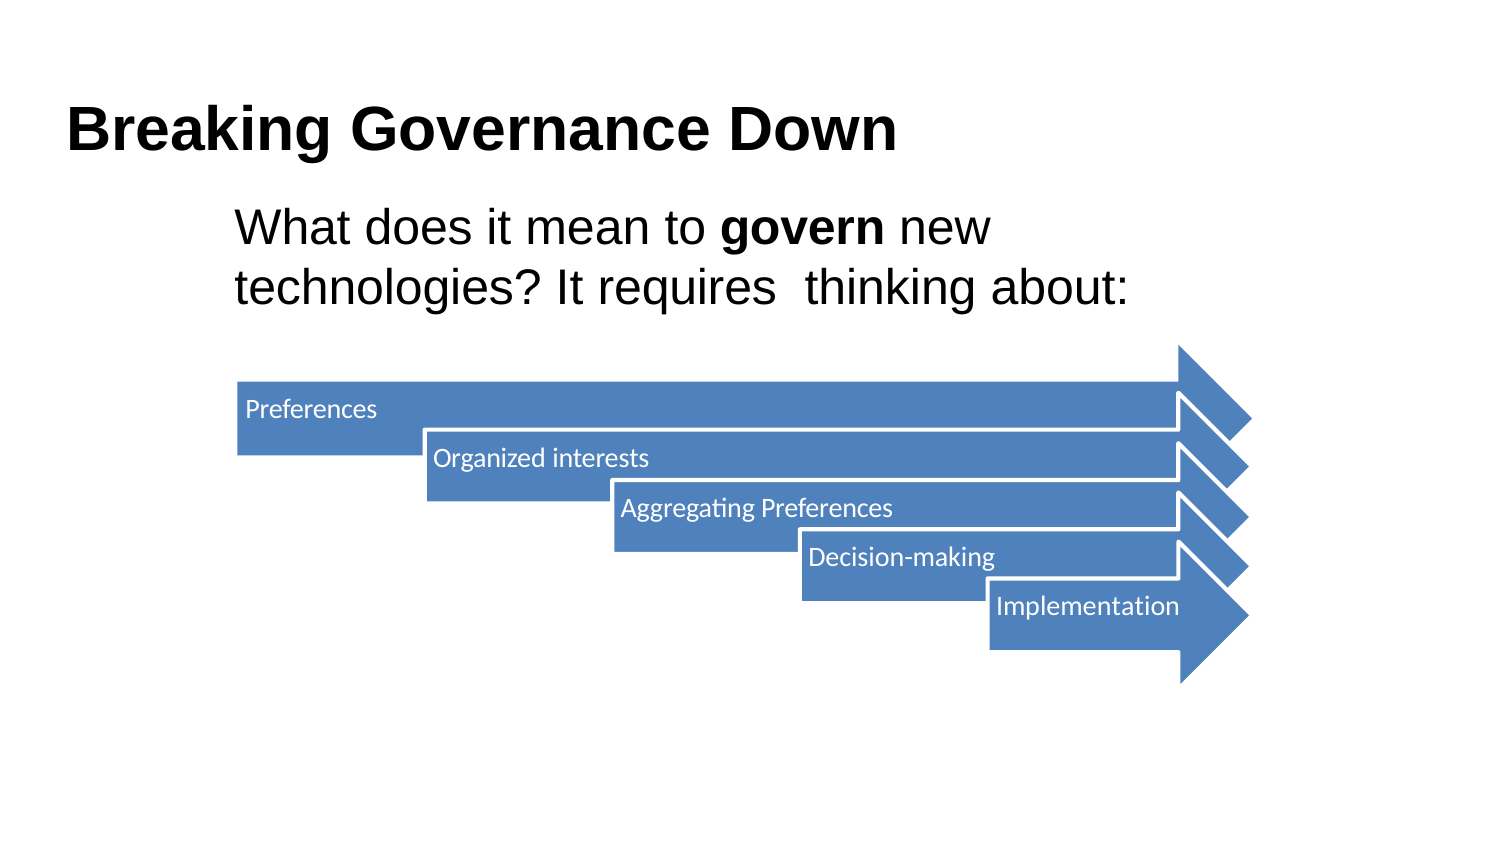

# Breaking Governance Down
What does it mean to govern new technologies? It requires  thinking about:

Preferences
Organized interests
Aggregating Preferences
Decision-making
Implementation